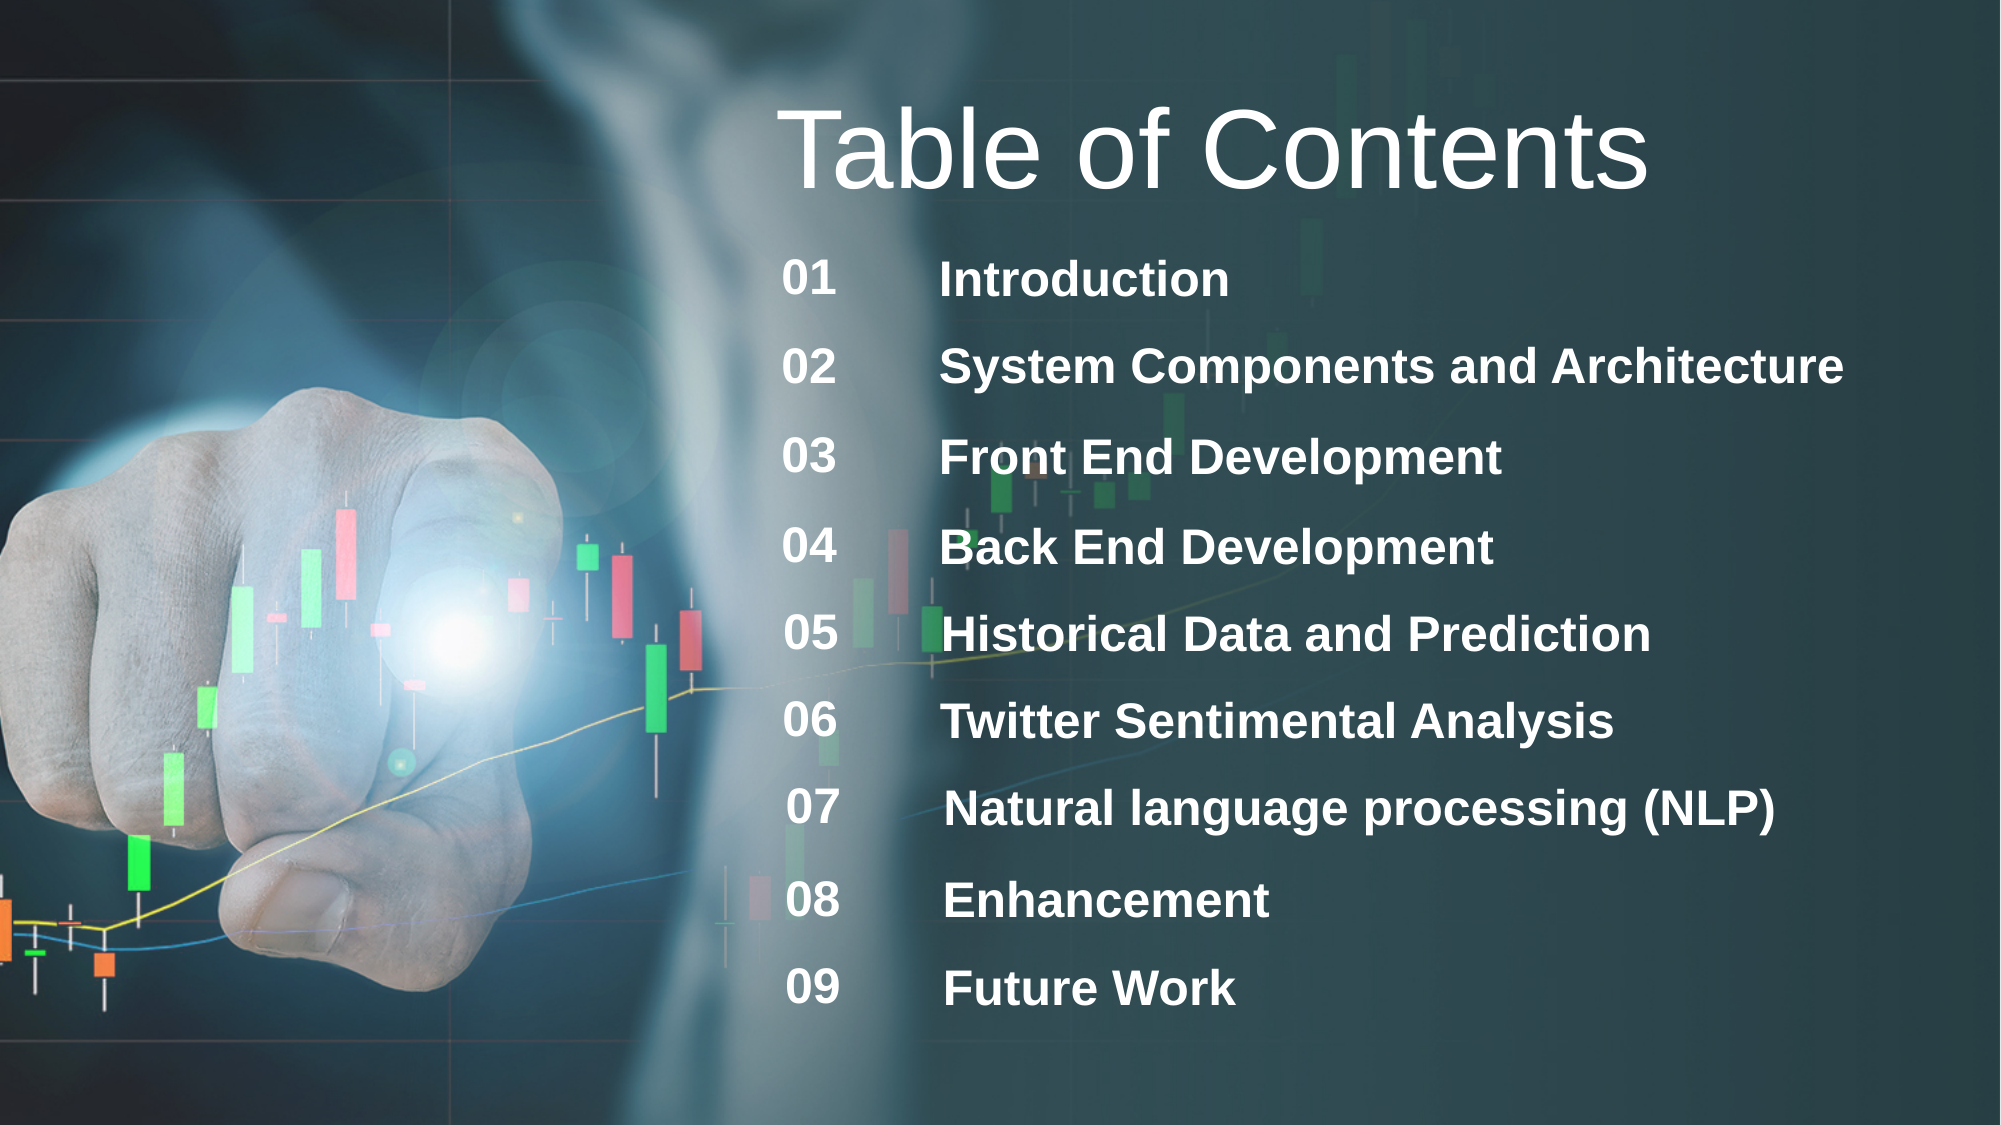

Table of Contents
01
Introduction
System Components and Architecture

02
03
Front End Development
04
Back End Development
05
Historical Data and Prediction
06
Twitter Sentimental Analysis
07
Natural language processing (NLP)
08
Enhancement
09
Future Work